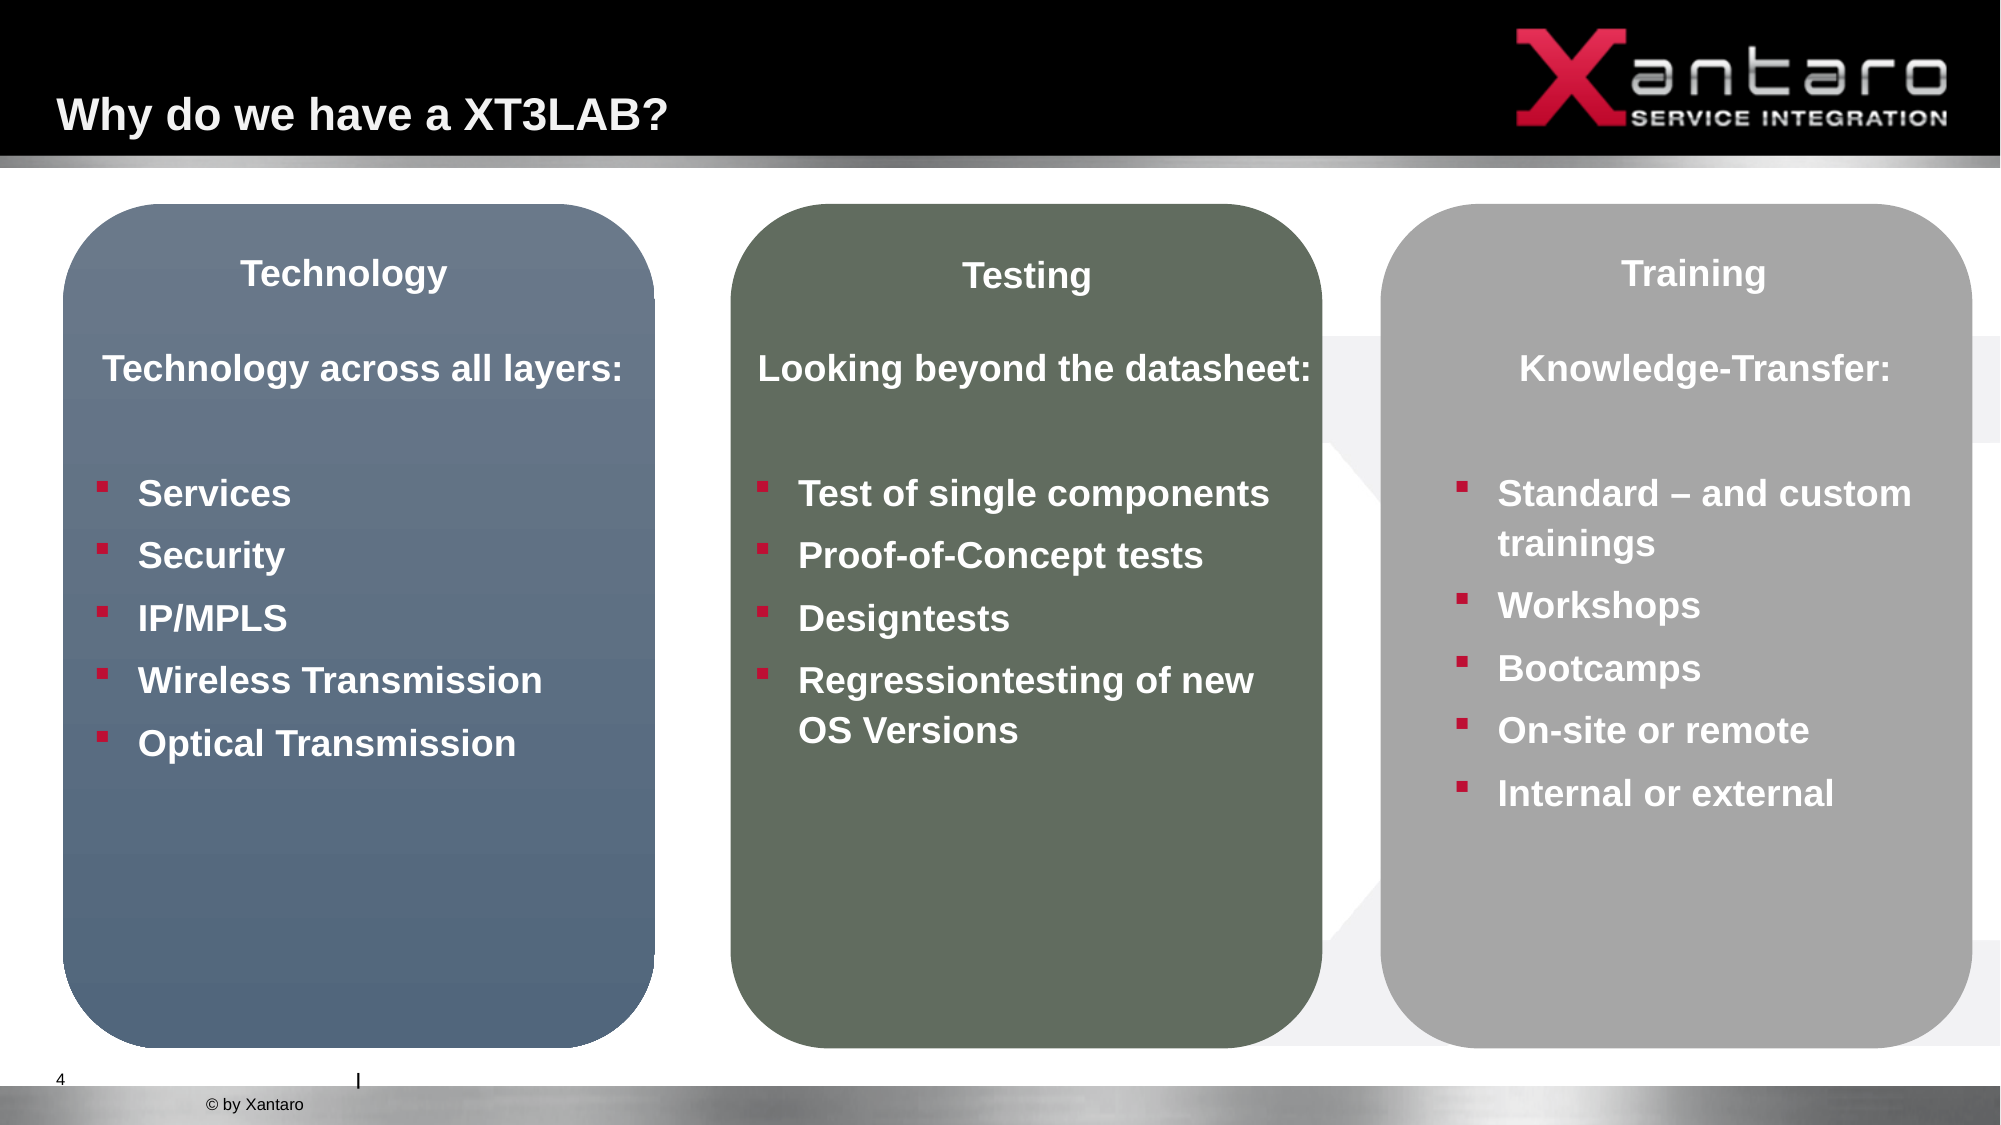

# Why do we have a XT3LAB?

Technology
Training
Testing
Technology across all layers:

Services
Security
IP/MPLS
Wireless Transmission
Optical Transmission
Looking beyond the datasheet:

Test of single components
Proof-of-Concept tests
Designtests
Regressiontesting of new OS Versions
Knowledge-Transfer:

Standard – and custom trainings
Workshops
Bootcamps
On-site or remote
Internal or external